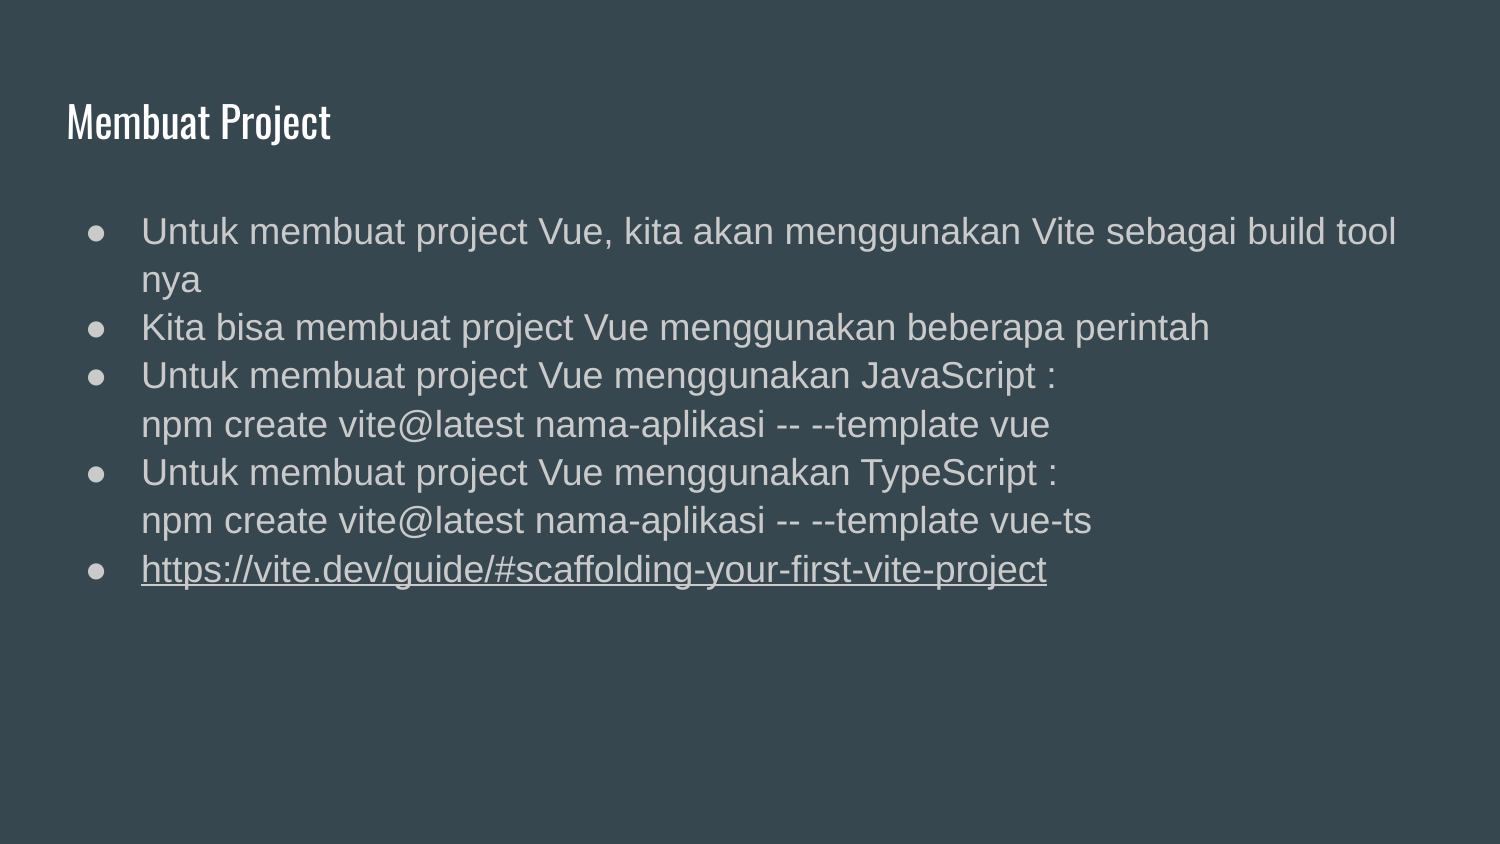

# Membuat Project
Untuk membuat project Vue, kita akan menggunakan Vite sebagai build tool nya
Kita bisa membuat project Vue menggunakan beberapa perintah
Untuk membuat project Vue menggunakan JavaScript :
npm create vite@latest nama-aplikasi -- --template vue
Untuk membuat project Vue menggunakan TypeScript :
npm create vite@latest nama-aplikasi -- --template vue-ts
https://vite.dev/guide/#scaffolding-your-first-vite-project